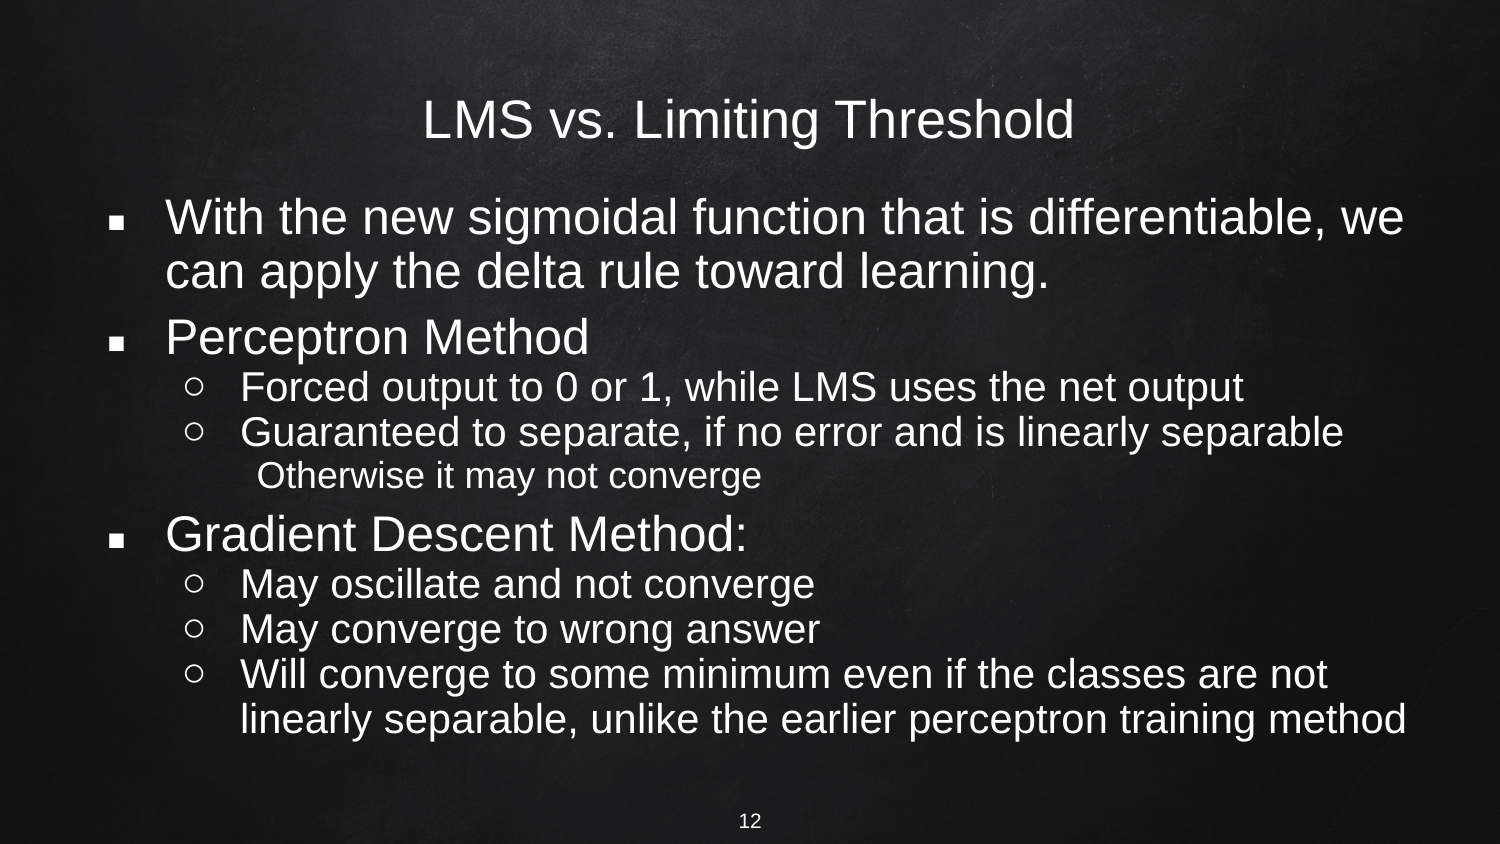

# LMS vs. Limiting Threshold
With the new sigmoidal function that is differentiable, we can apply the delta rule toward learning.
Perceptron Method
Forced output to 0 or 1, while LMS uses the net output
Guaranteed to separate, if no error and is linearly separable
Otherwise it may not converge
Gradient Descent Method:
May oscillate and not converge
May converge to wrong answer
Will converge to some minimum even if the classes are not linearly separable, unlike the earlier perceptron training method

12